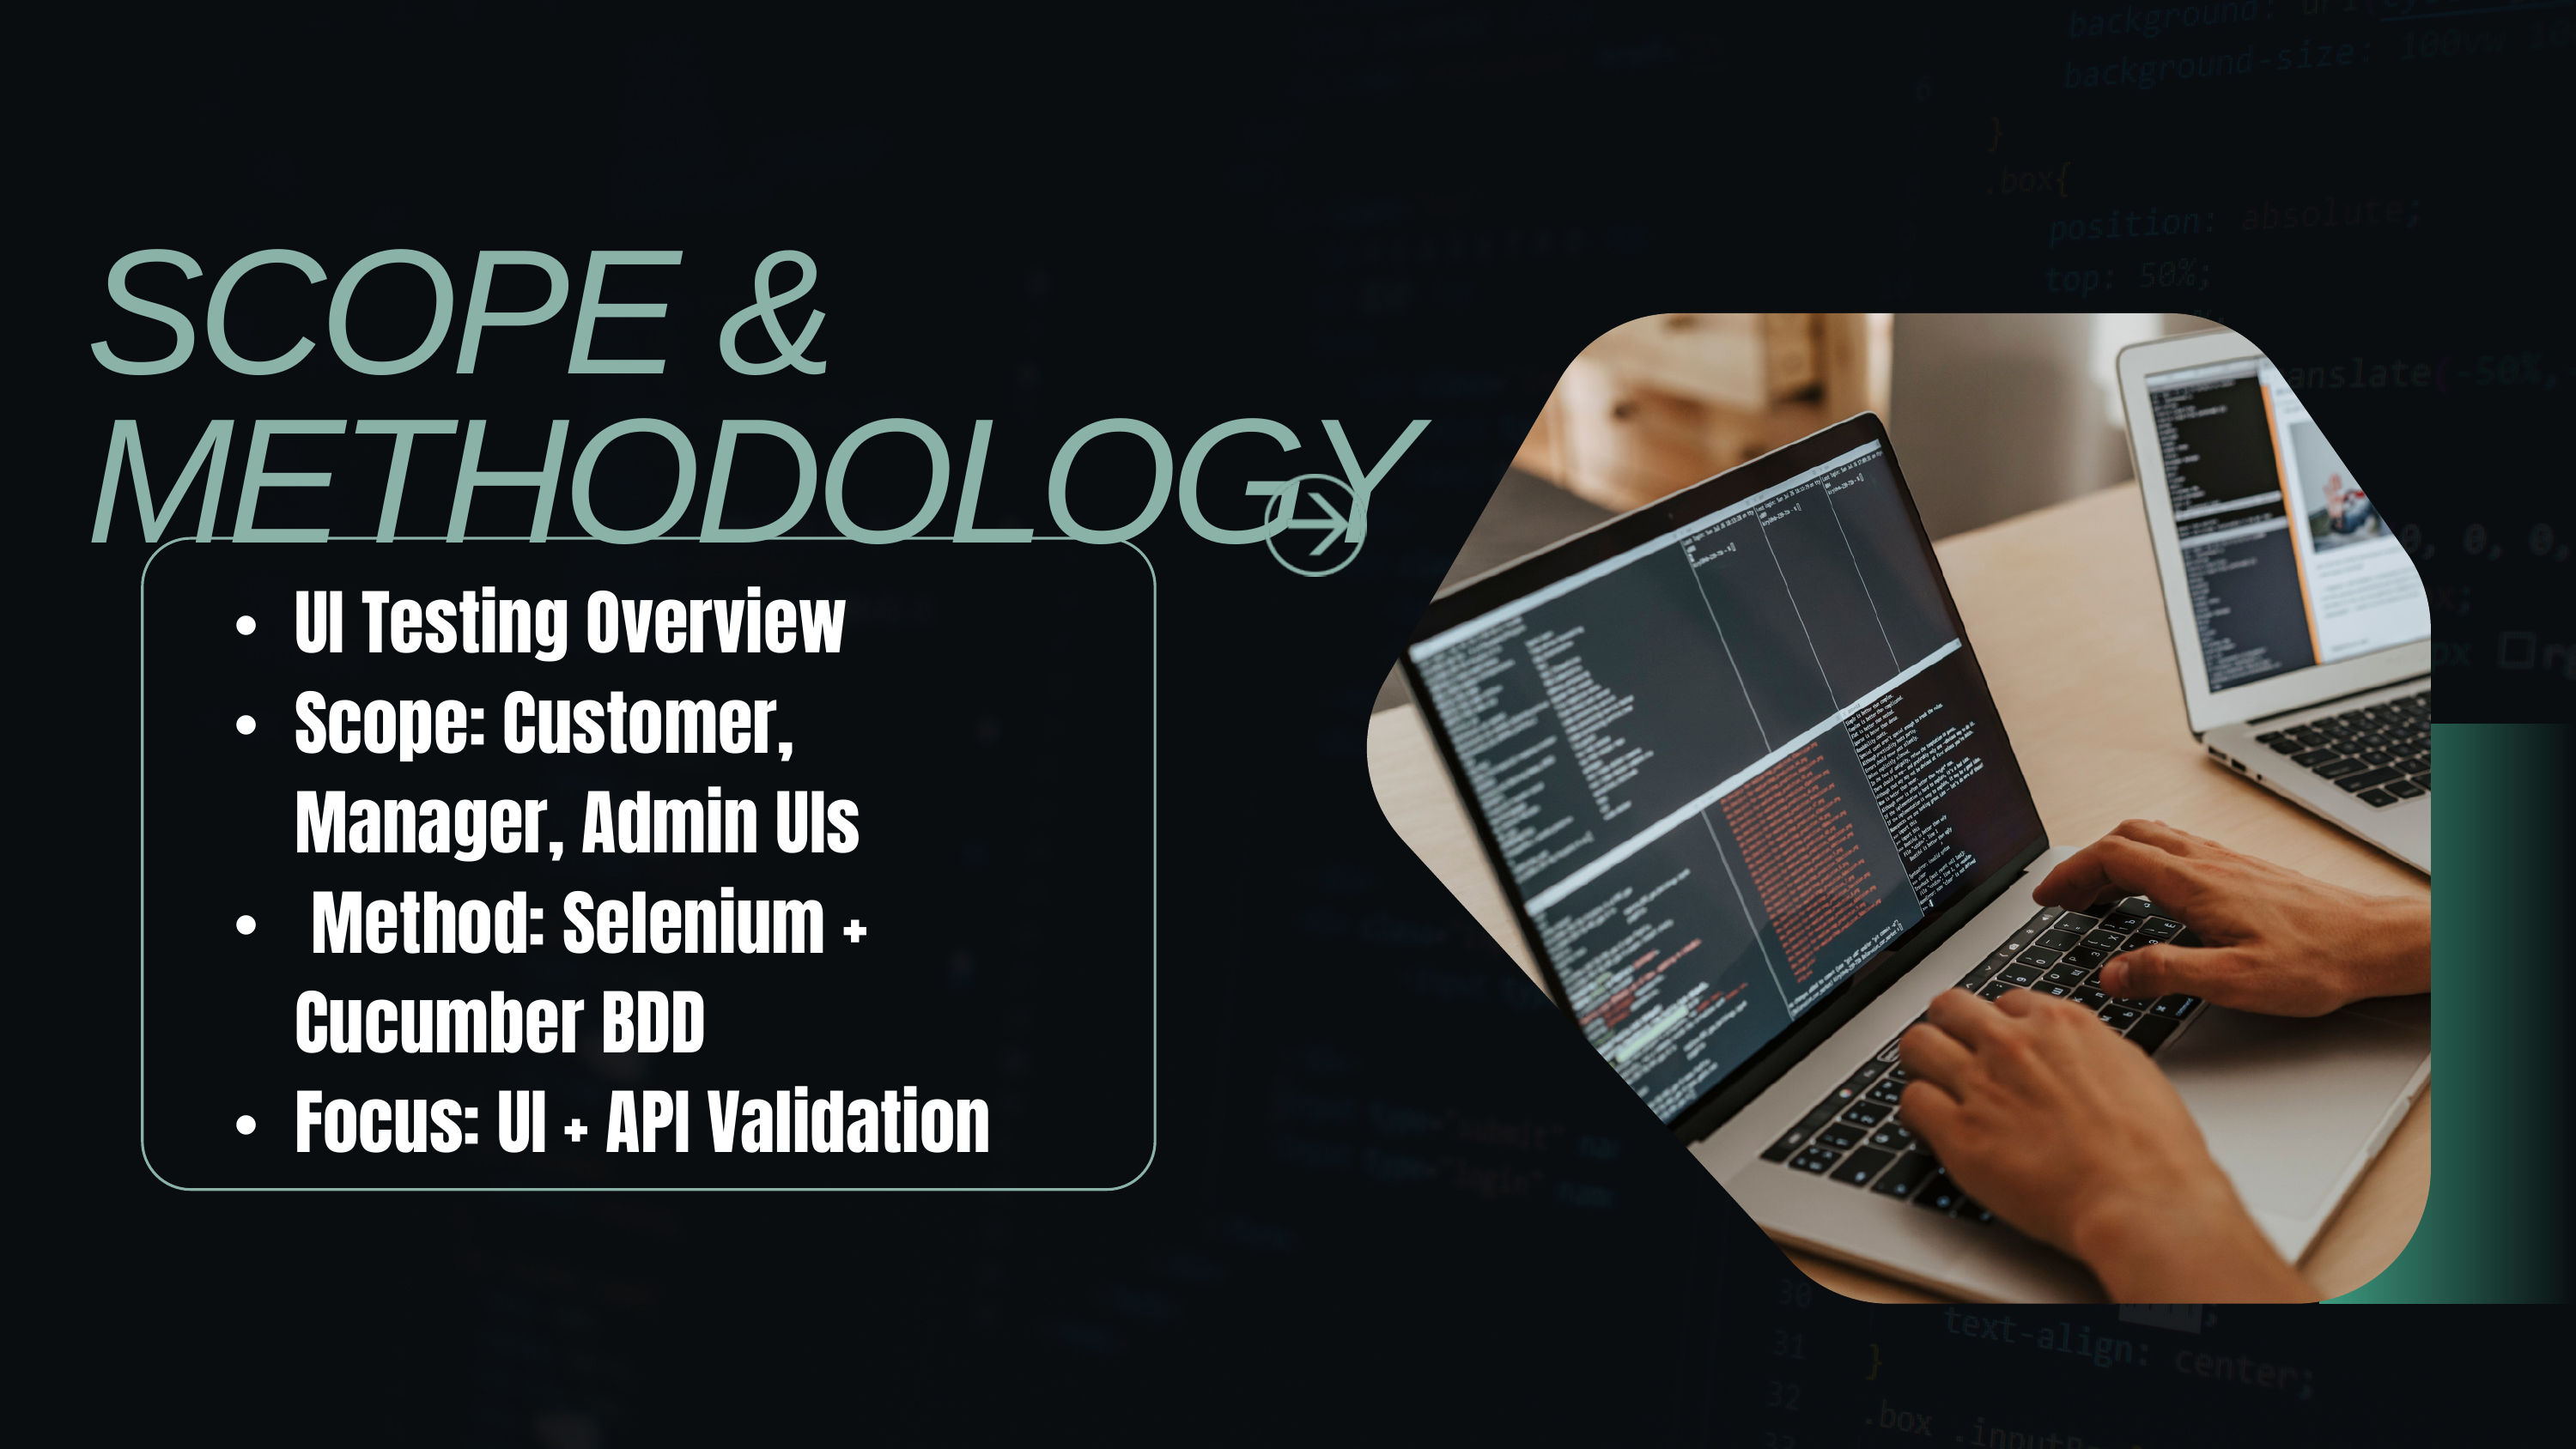

SCOPE & METHODOLOGY

UI Testing Overview
Scope: Customer, Manager, Admin UIs
 Method: Selenium + Cucumber BDD
Focus: UI + API Validation